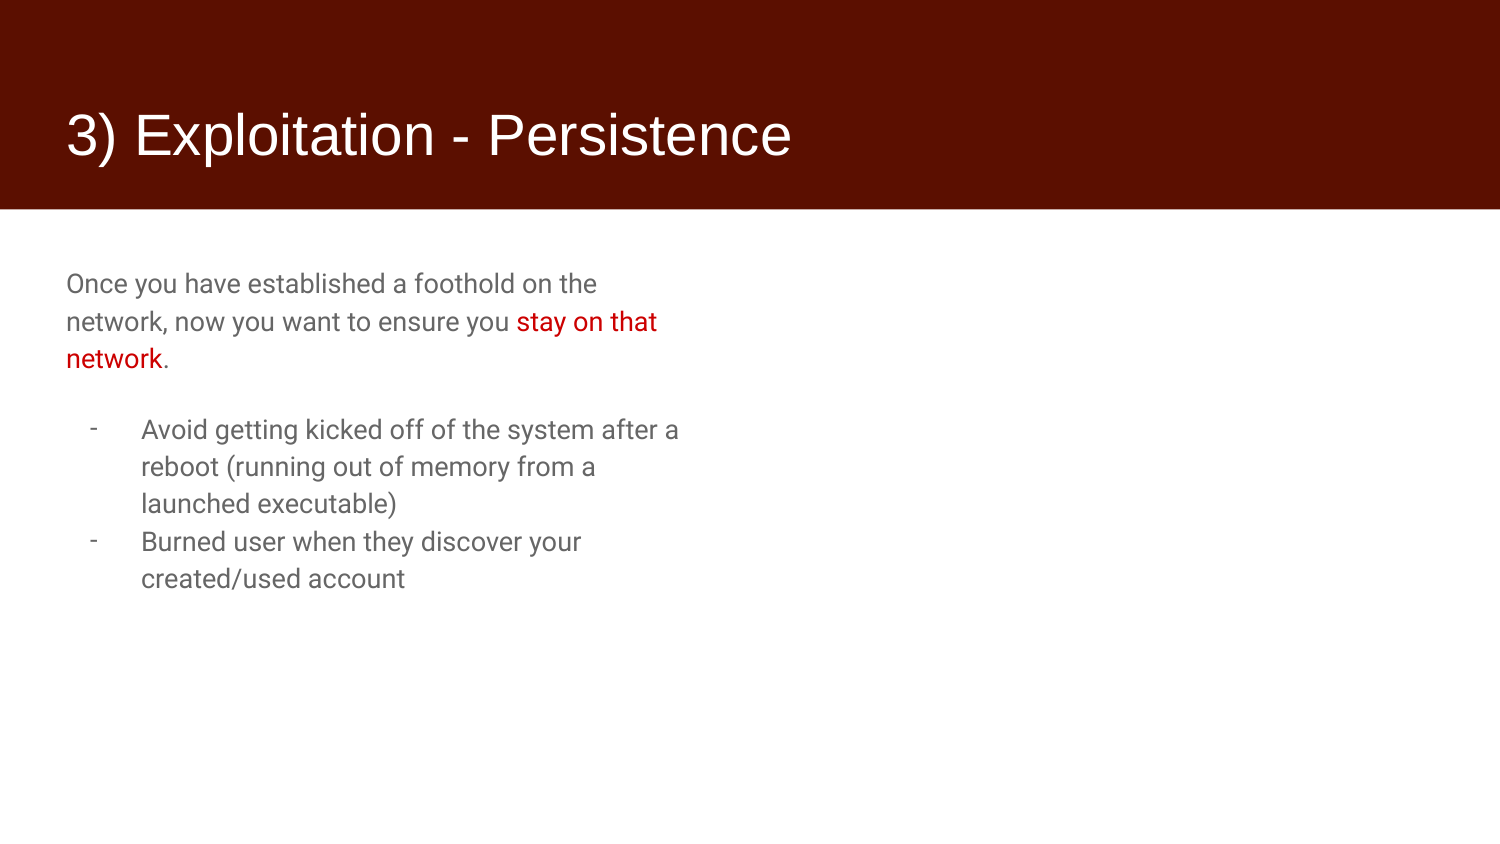

# 3) Exploitation - Persistence
Once you have established a foothold on the network, now you want to ensure you stay on that network.
Avoid getting kicked off of the system after a reboot (running out of memory from a launched executable)
Burned user when they discover your created/used account